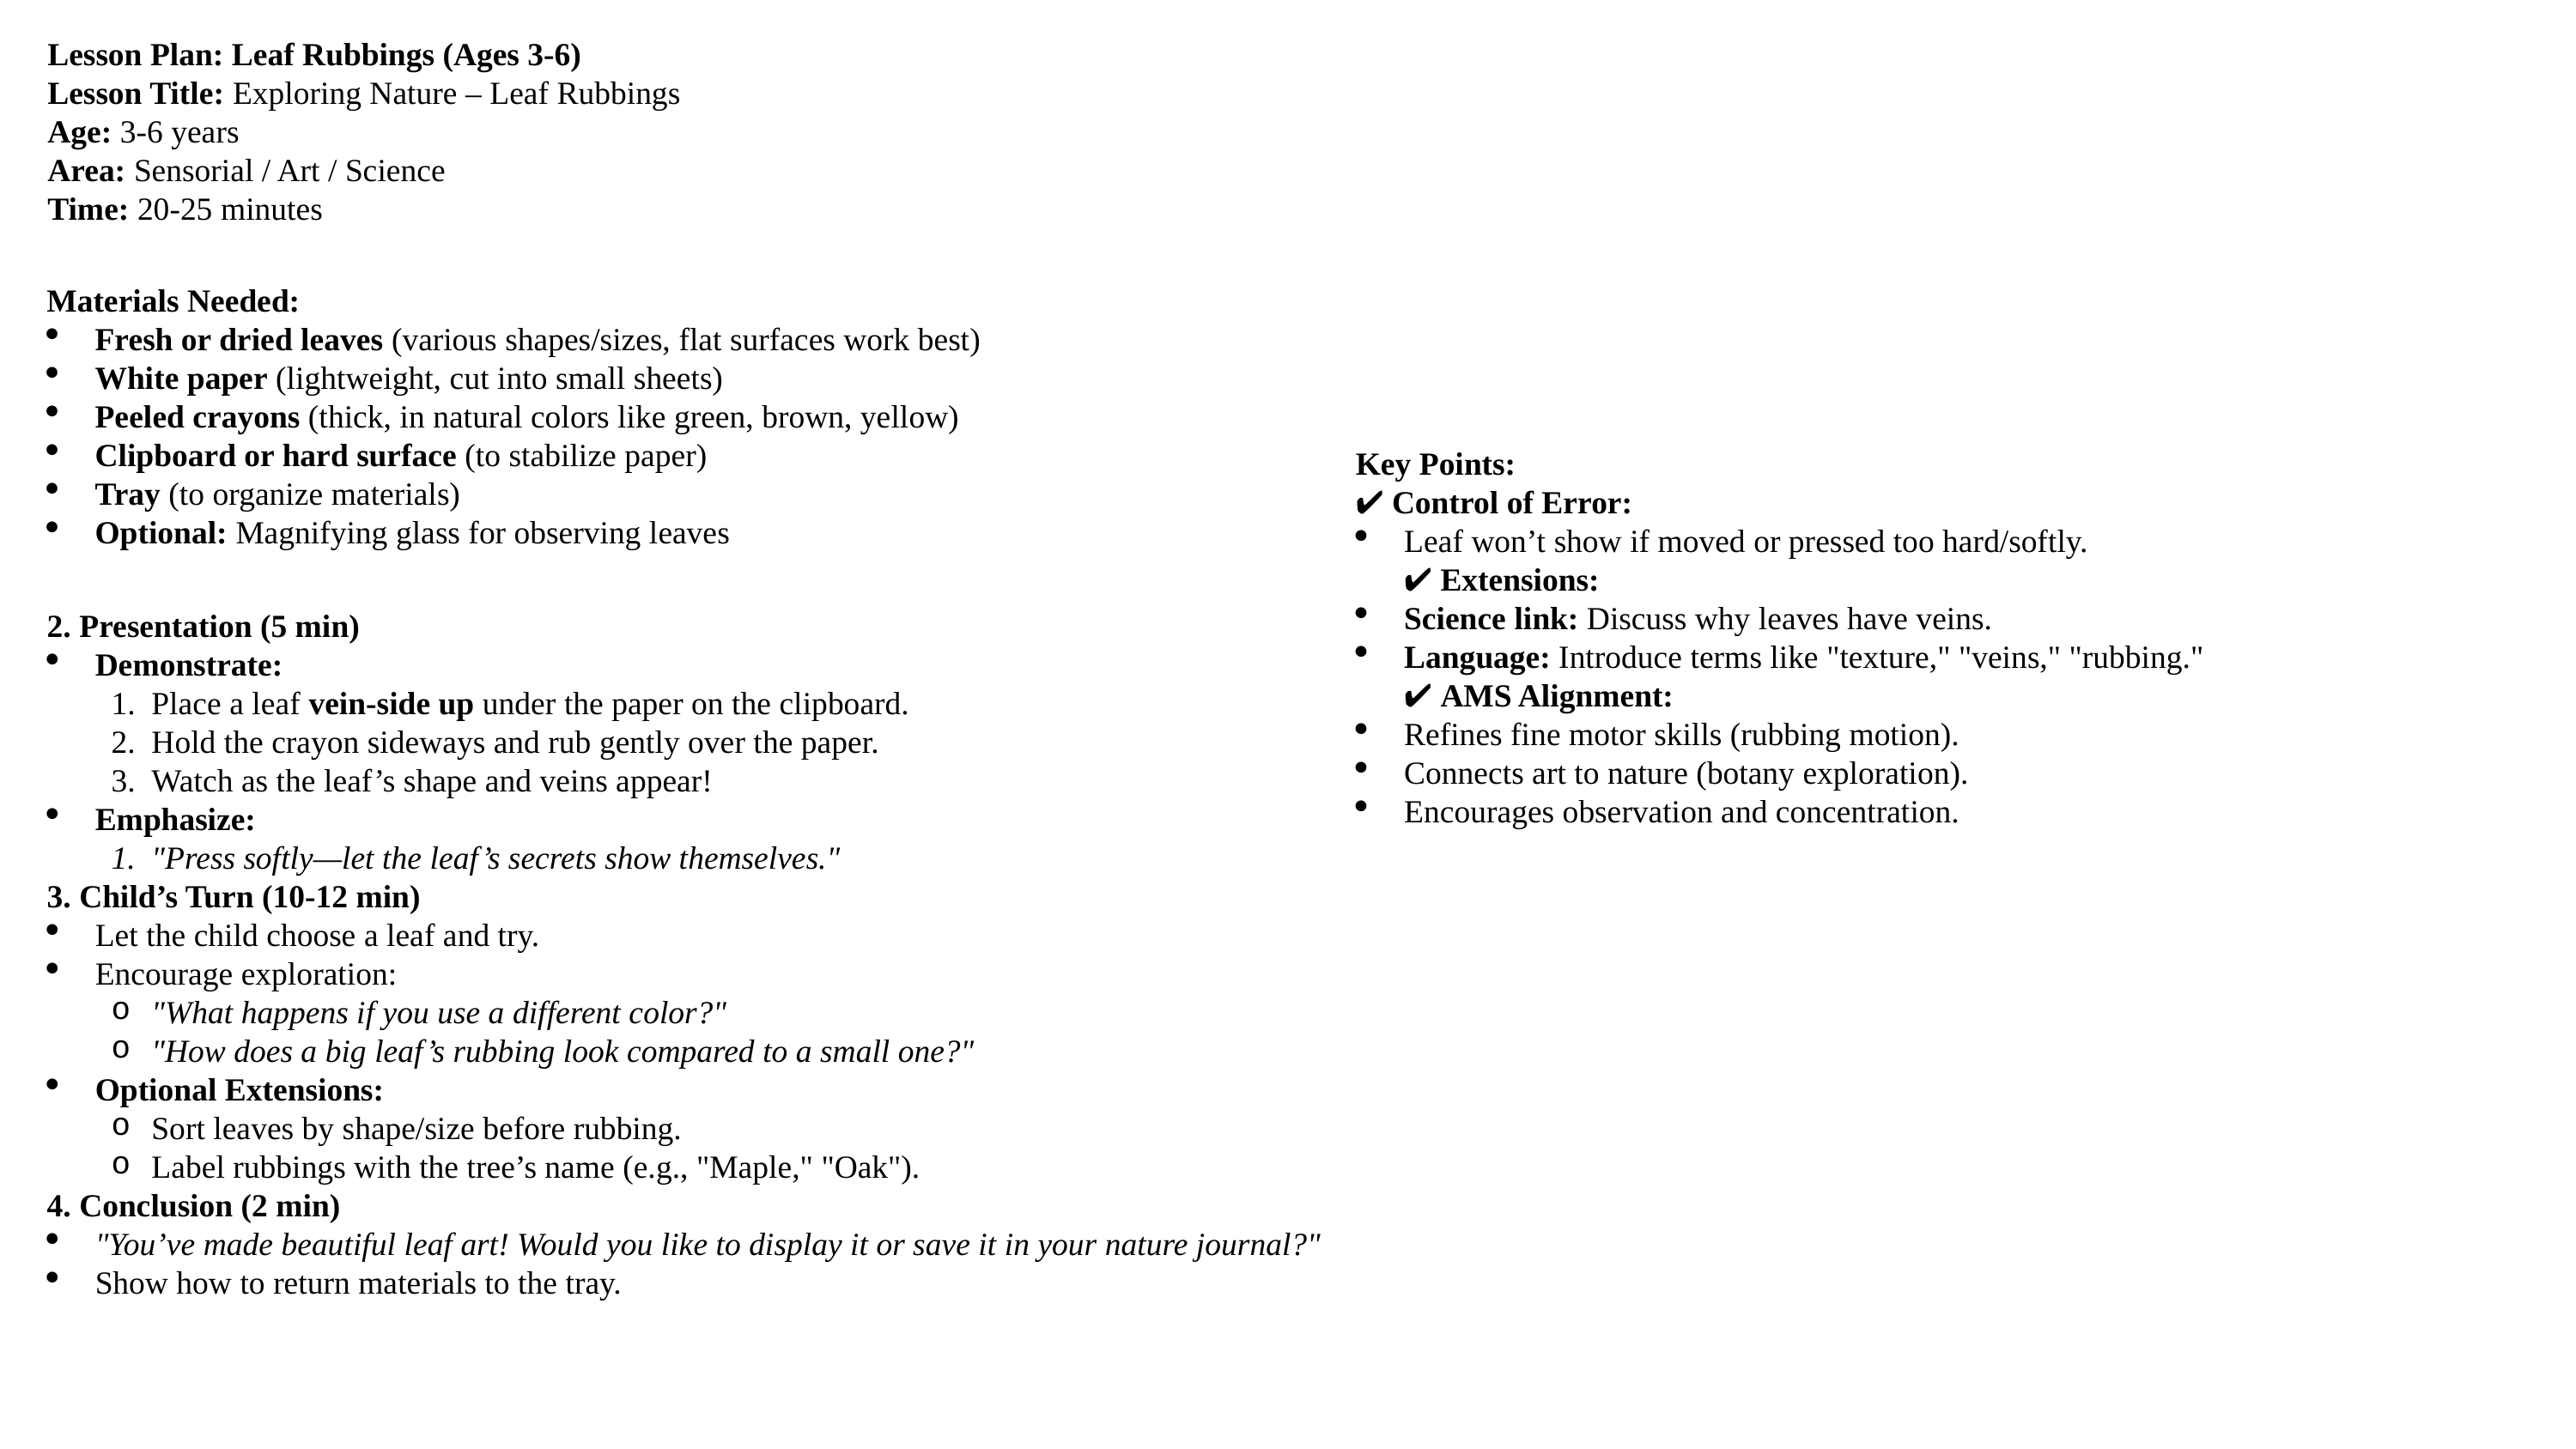

Lesson Plan: Leaf Rubbings (Ages 3-6)
Lesson Title: Exploring Nature – Leaf Rubbings
Age: 3-6 years
Area: Sensorial / Art / Science
Time: 20-25 minutes

Materials Needed:
Fresh or dried leaves (various shapes/sizes, flat surfaces work best)
White paper (lightweight, cut into small sheets)
Peeled crayons (thick, in natural colors like green, brown, yellow)
Clipboard or hard surface (to stabilize paper)
Tray (to organize materials)
Optional: Magnifying glass for observing leaves

Key Points:
✔ Control of Error:
Leaf won’t show if moved or pressed too hard/softly.
✔ Extensions:
Science link: Discuss why leaves have veins.
Language: Introduce terms like "texture," "veins," "rubbing."
✔ AMS Alignment:
Refines fine motor skills (rubbing motion).
Connects art to nature (botany exploration).
Encourages observation and concentration.

2. Presentation (5 min)
Demonstrate:
Place a leaf vein-side up under the paper on the clipboard.
Hold the crayon sideways and rub gently over the paper.
Watch as the leaf’s shape and veins appear!
Emphasize:
"Press softly—let the leaf’s secrets show themselves."
3. Child’s Turn (10-12 min)
Let the child choose a leaf and try.
Encourage exploration:
"What happens if you use a different color?"
"How does a big leaf’s rubbing look compared to a small one?"
Optional Extensions:
Sort leaves by shape/size before rubbing.
Label rubbings with the tree’s name (e.g., "Maple," "Oak").
4. Conclusion (2 min)
"You’ve made beautiful leaf art! Would you like to display it or save it in your nature journal?"
Show how to return materials to the tray.